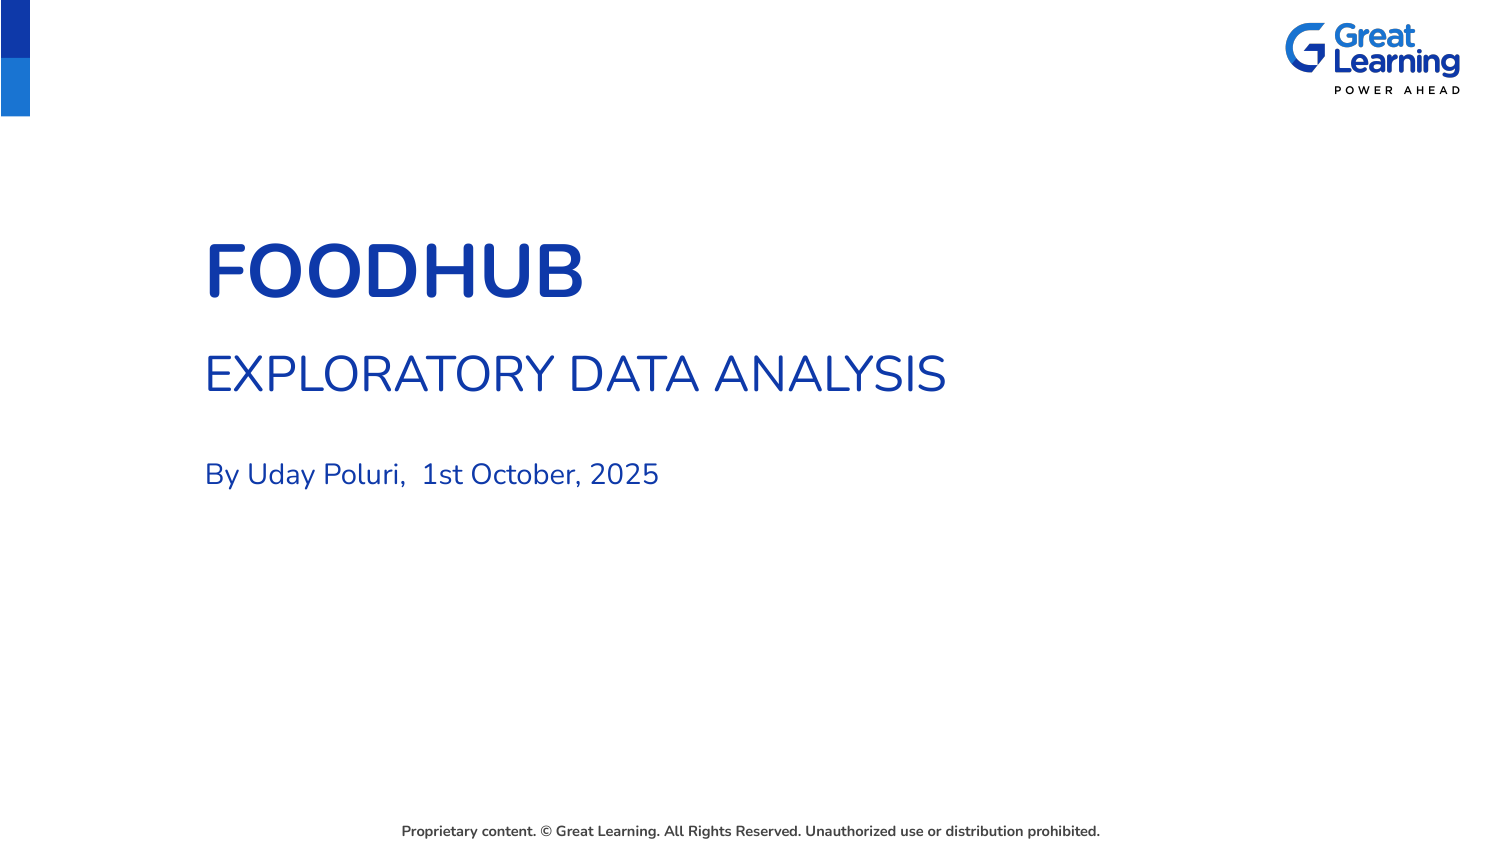

# FOODHUB
EXPLORATORY DATA ANALYSIS
By Uday Poluri,  1st October, 2025